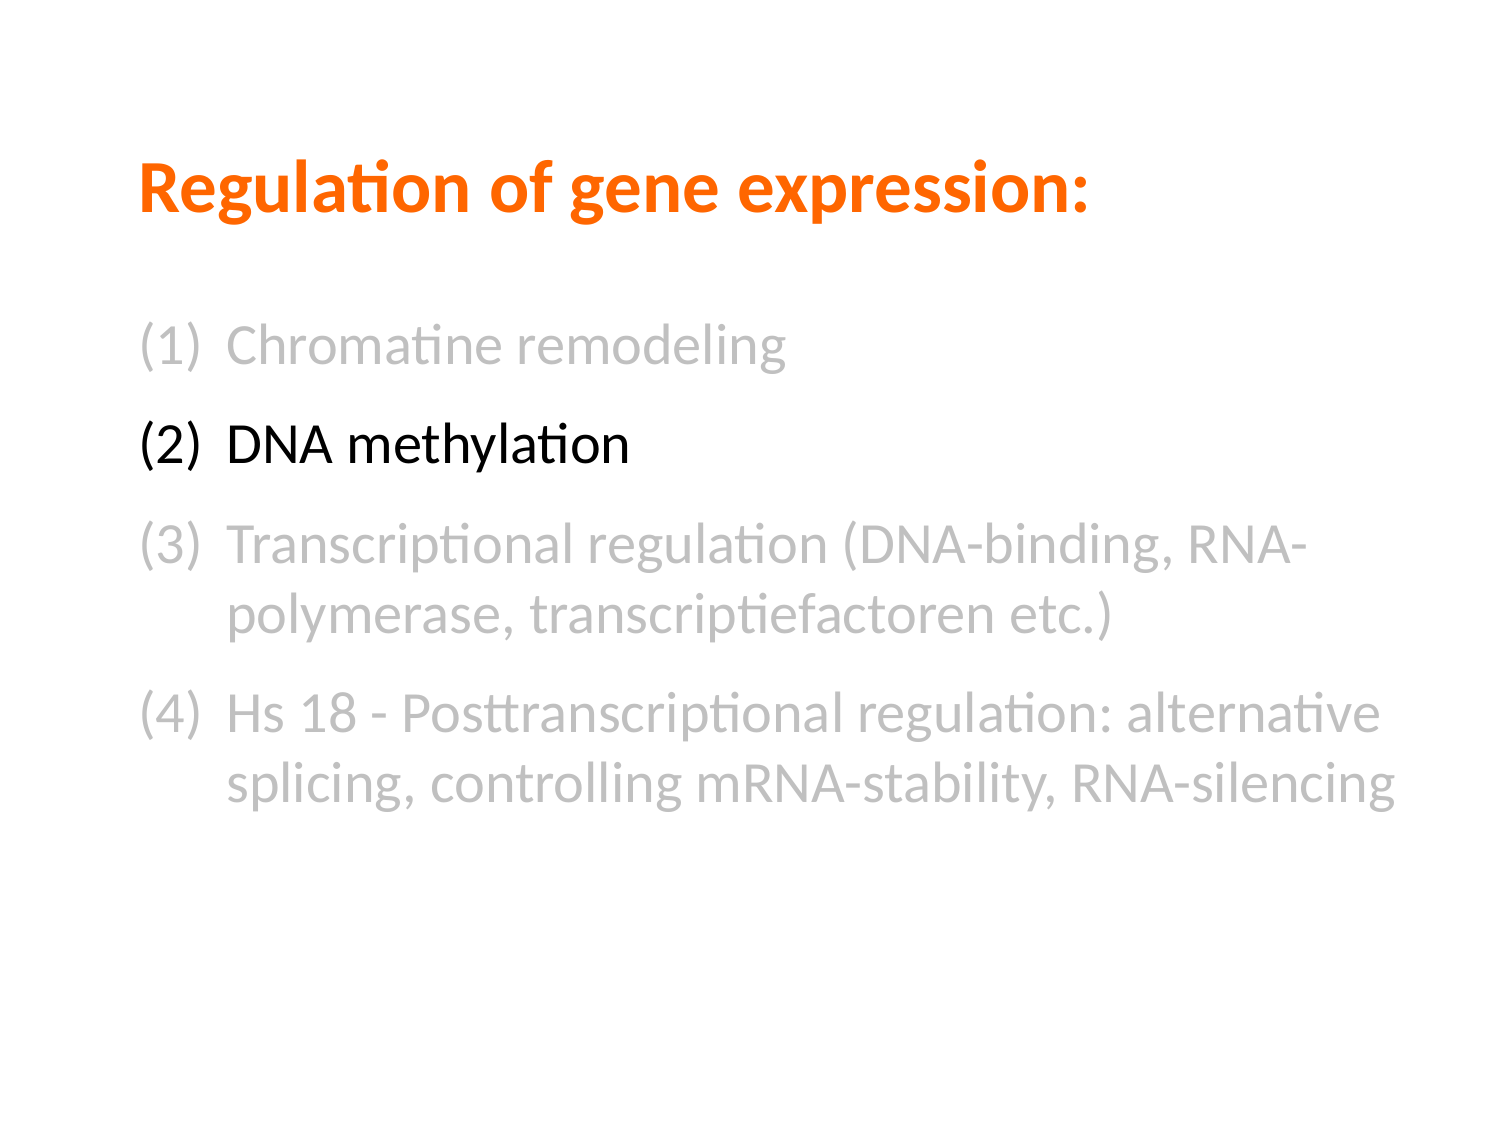

Regulation of gene expression:

Chromatine remodeling
DNA methylation
Transcriptional regulation (DNA-binding, RNA-polymerase, transcriptiefactoren etc.)
Hs 18 - Posttranscriptional regulation: alternative splicing, controlling mRNA-stability, RNA-silencing